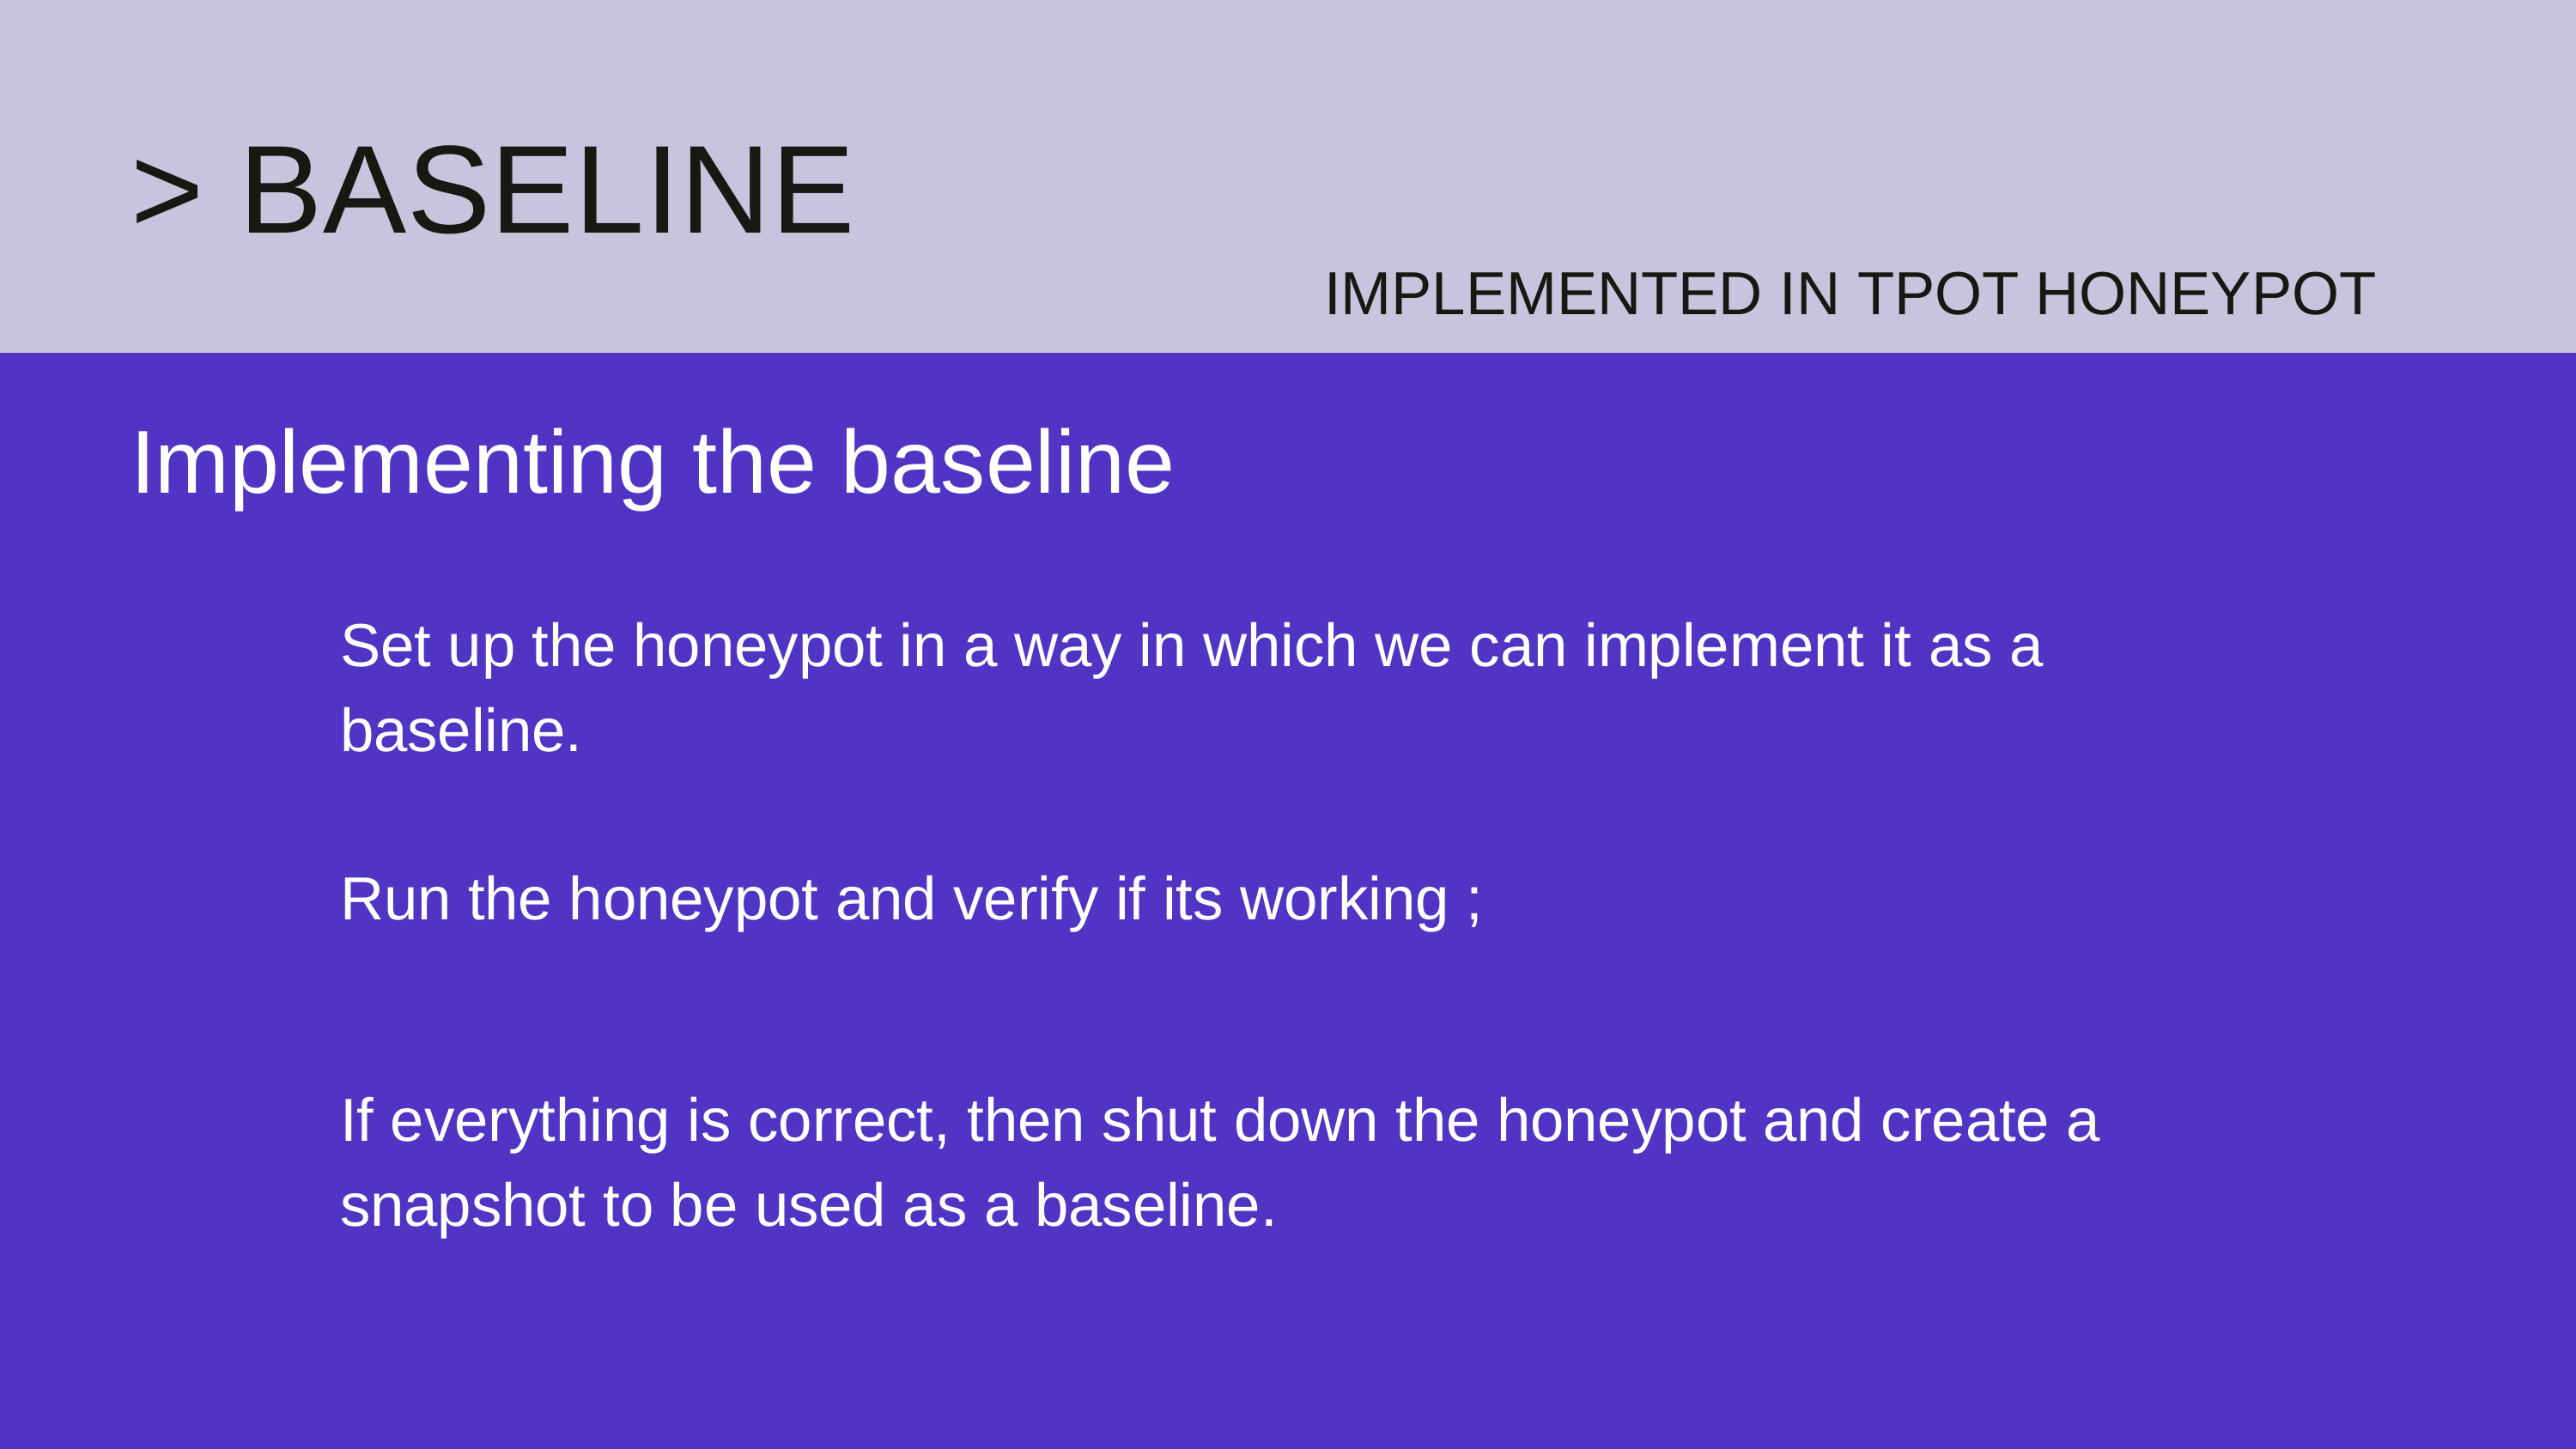

> BASELINE
IMPLEMENTED IN TPOT HONEYPOT
Implementing the baseline
Set up the honeypot in a way in which we can implement it as a baseline.
Run the honeypot and verify if its working ;
If everything is correct, then shut down the honeypot and create a snapshot to be used as a baseline.